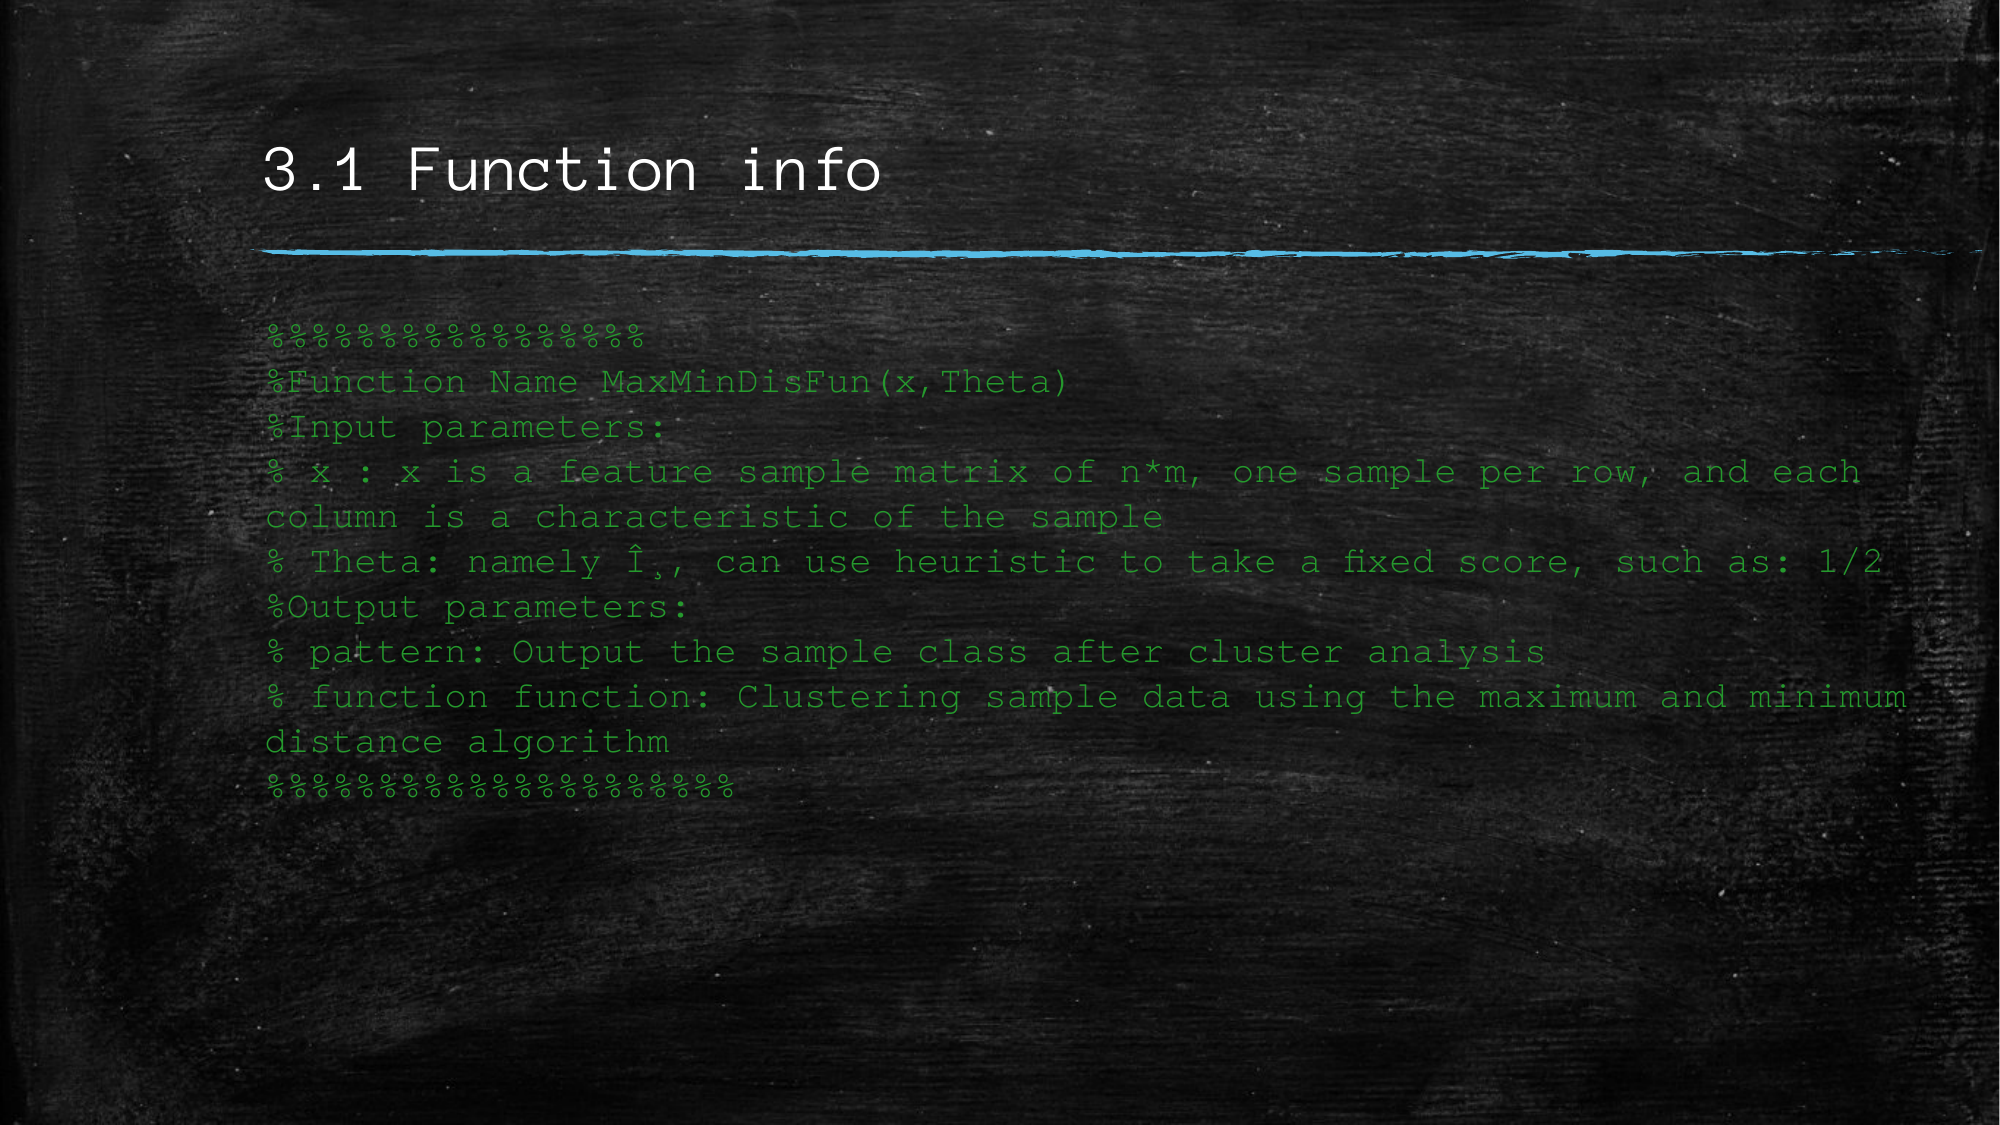

# 3.1 Function info
%%%%%%%%%%%%%%%%%
%Function Name MaxMinDisFun(x,Theta)
%Input parameters:
% x : x is a feature sample matrix of n*m, one sample per row, and each column is a characteristic of the sample
% Theta: namely Î¸, can use heuristic to take a fixed score, such as: 1/2
%Output parameters:
% pattern: Output the sample class after cluster analysis
% function function: Clustering sample data using the maximum and minimum distance algorithm
%%%%%%%%%%%%%%%%%%%%%